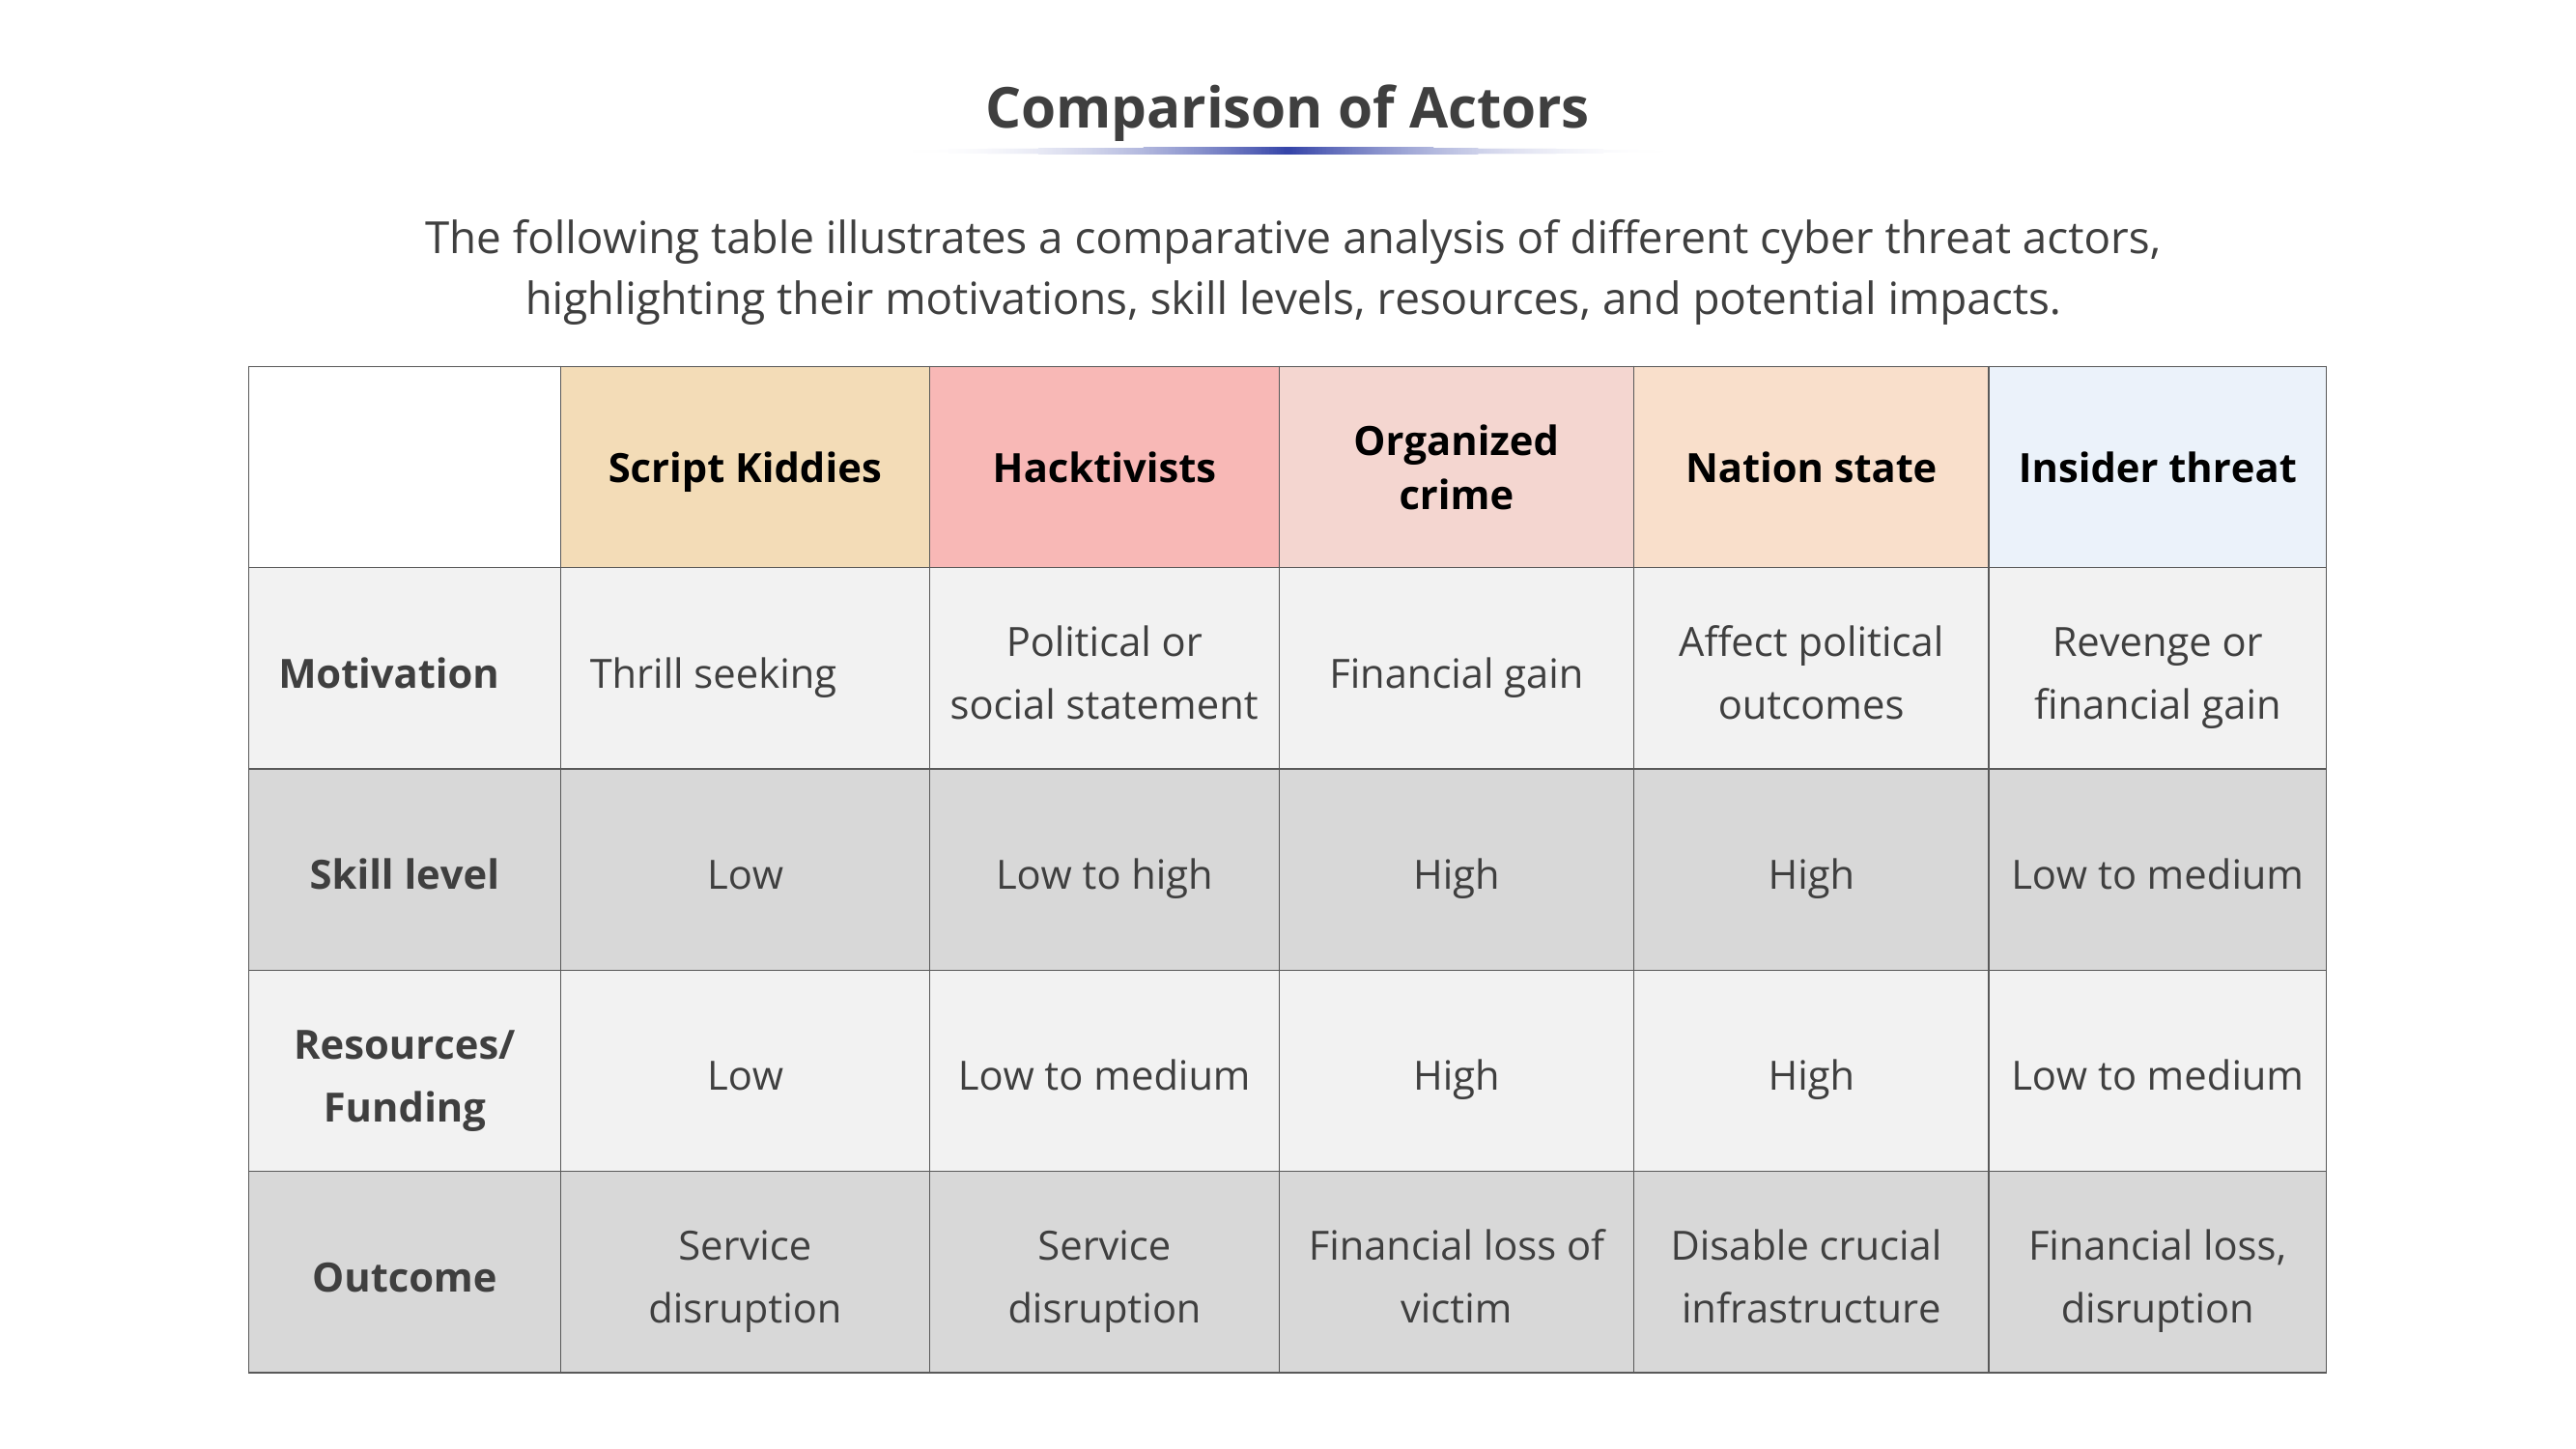

# Comparison of Actors

The following table illustrates a comparative analysis of different cyber threat actors, highlighting their motivations, skill levels, resources, and potential impacts.
|  | Script Kiddies | Hacktivists | Organized crime | Nation state | Insider threat |
| --- | --- | --- | --- | --- | --- |
| Motivation | Thrill seeking | Political or social statement | Financial gain | Affect political outcomes | Revenge or financial gain |
| Skill level | Low | Low to high | High | High | Low to medium |
| Resources/ Funding | Low | Low to medium | High | High | Low to medium |
| Outcome | Service disruption | Service disruption | Financial loss of victim | Disable crucial infrastructure | Financial loss, disruption |